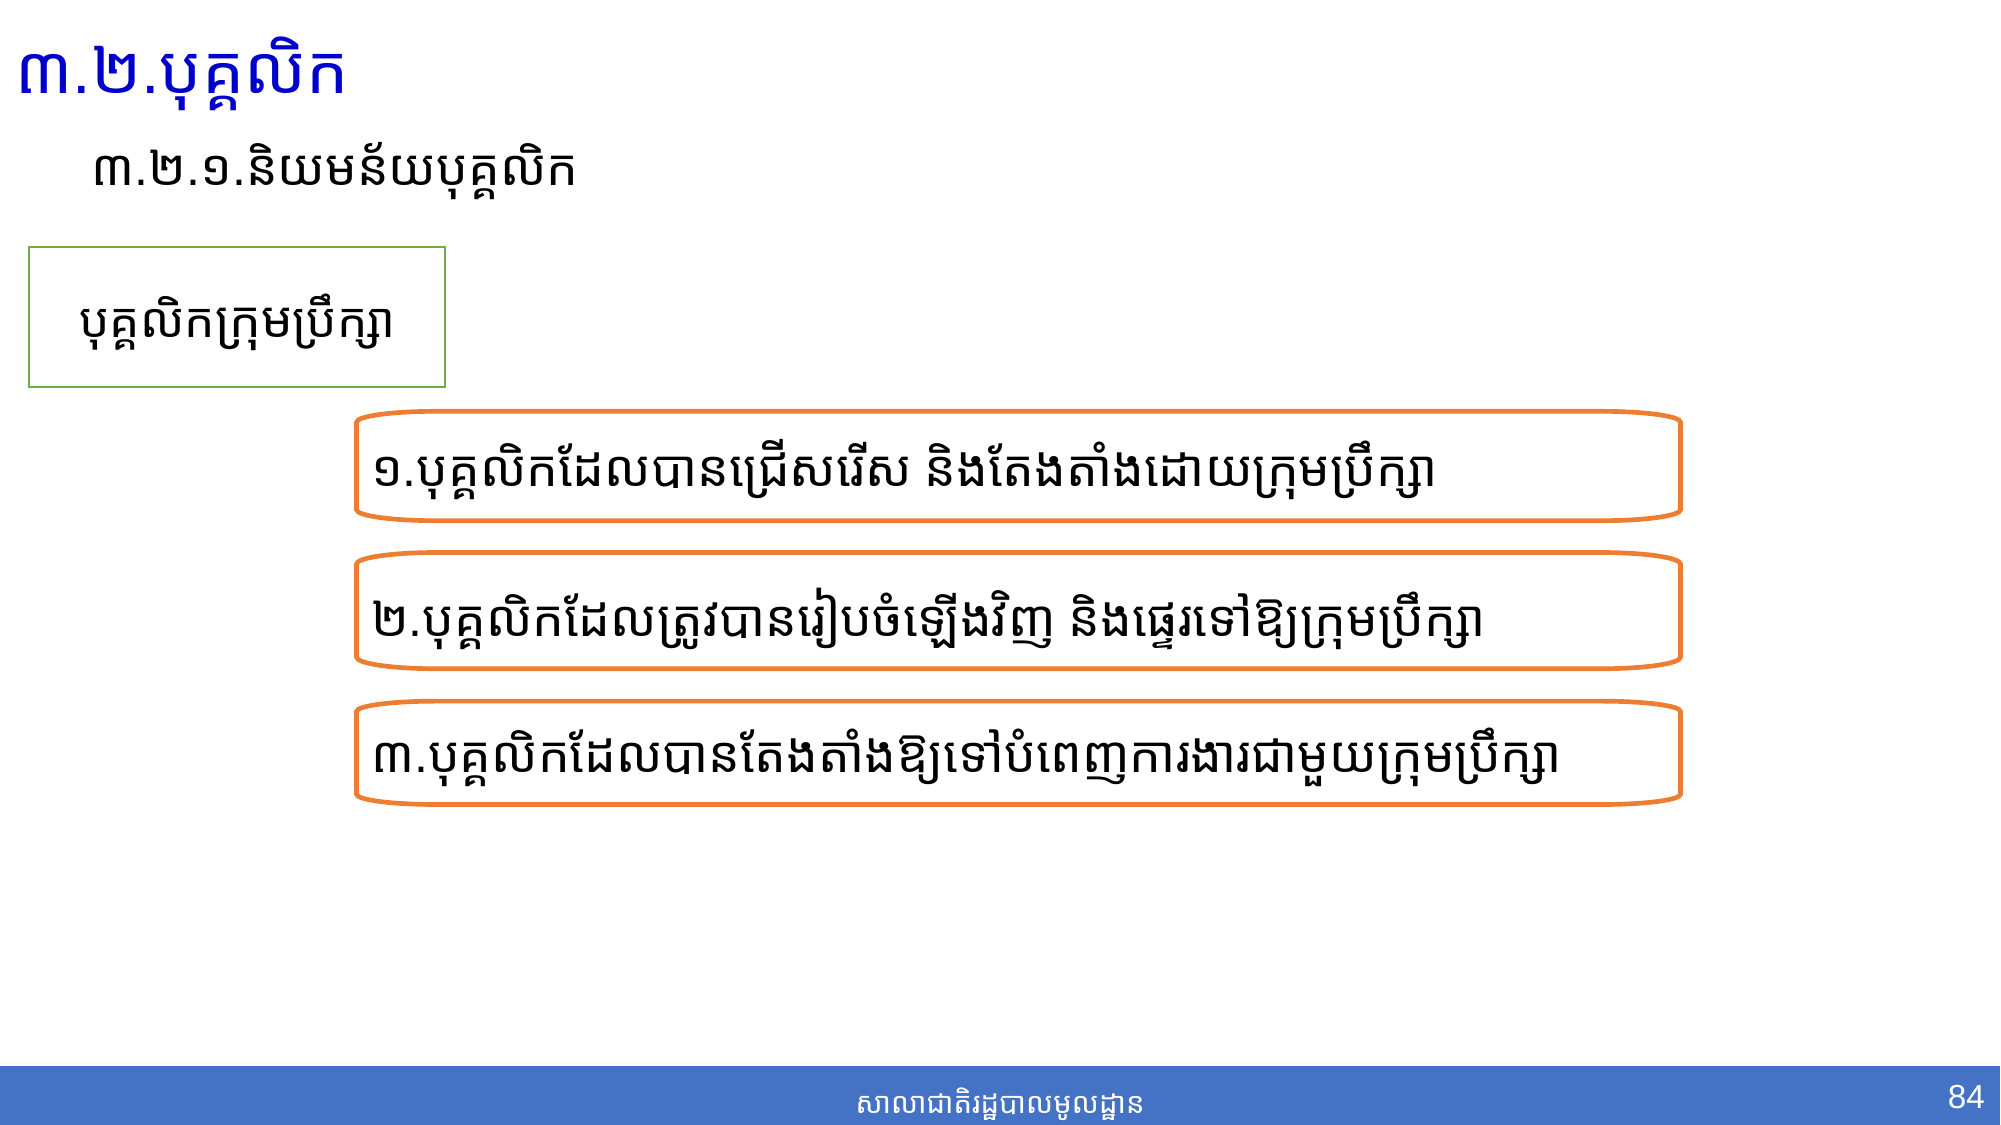

៣.២.បុគ្គលិក
៣.២.១.និយមន័យបុគ្គលិក
បុគ្គលិកក្រុមប្រឹក្សា
១.បុគ្គលិកដែលបានជ្រើសរើស និងតែងតាំងដោយក្រុមប្រឹក្សា
២.បុគ្គលិកដែលត្រូវបានរៀបចំឡើងវិញ និងផ្ទេរទៅឱ្យក្រុមប្រឹក្សា
៣.បុគ្គលិកដែលបានតែងតាំងឱ្យទៅបំពេញការងារជាមួយក្រុមប្រឹក្សា
84